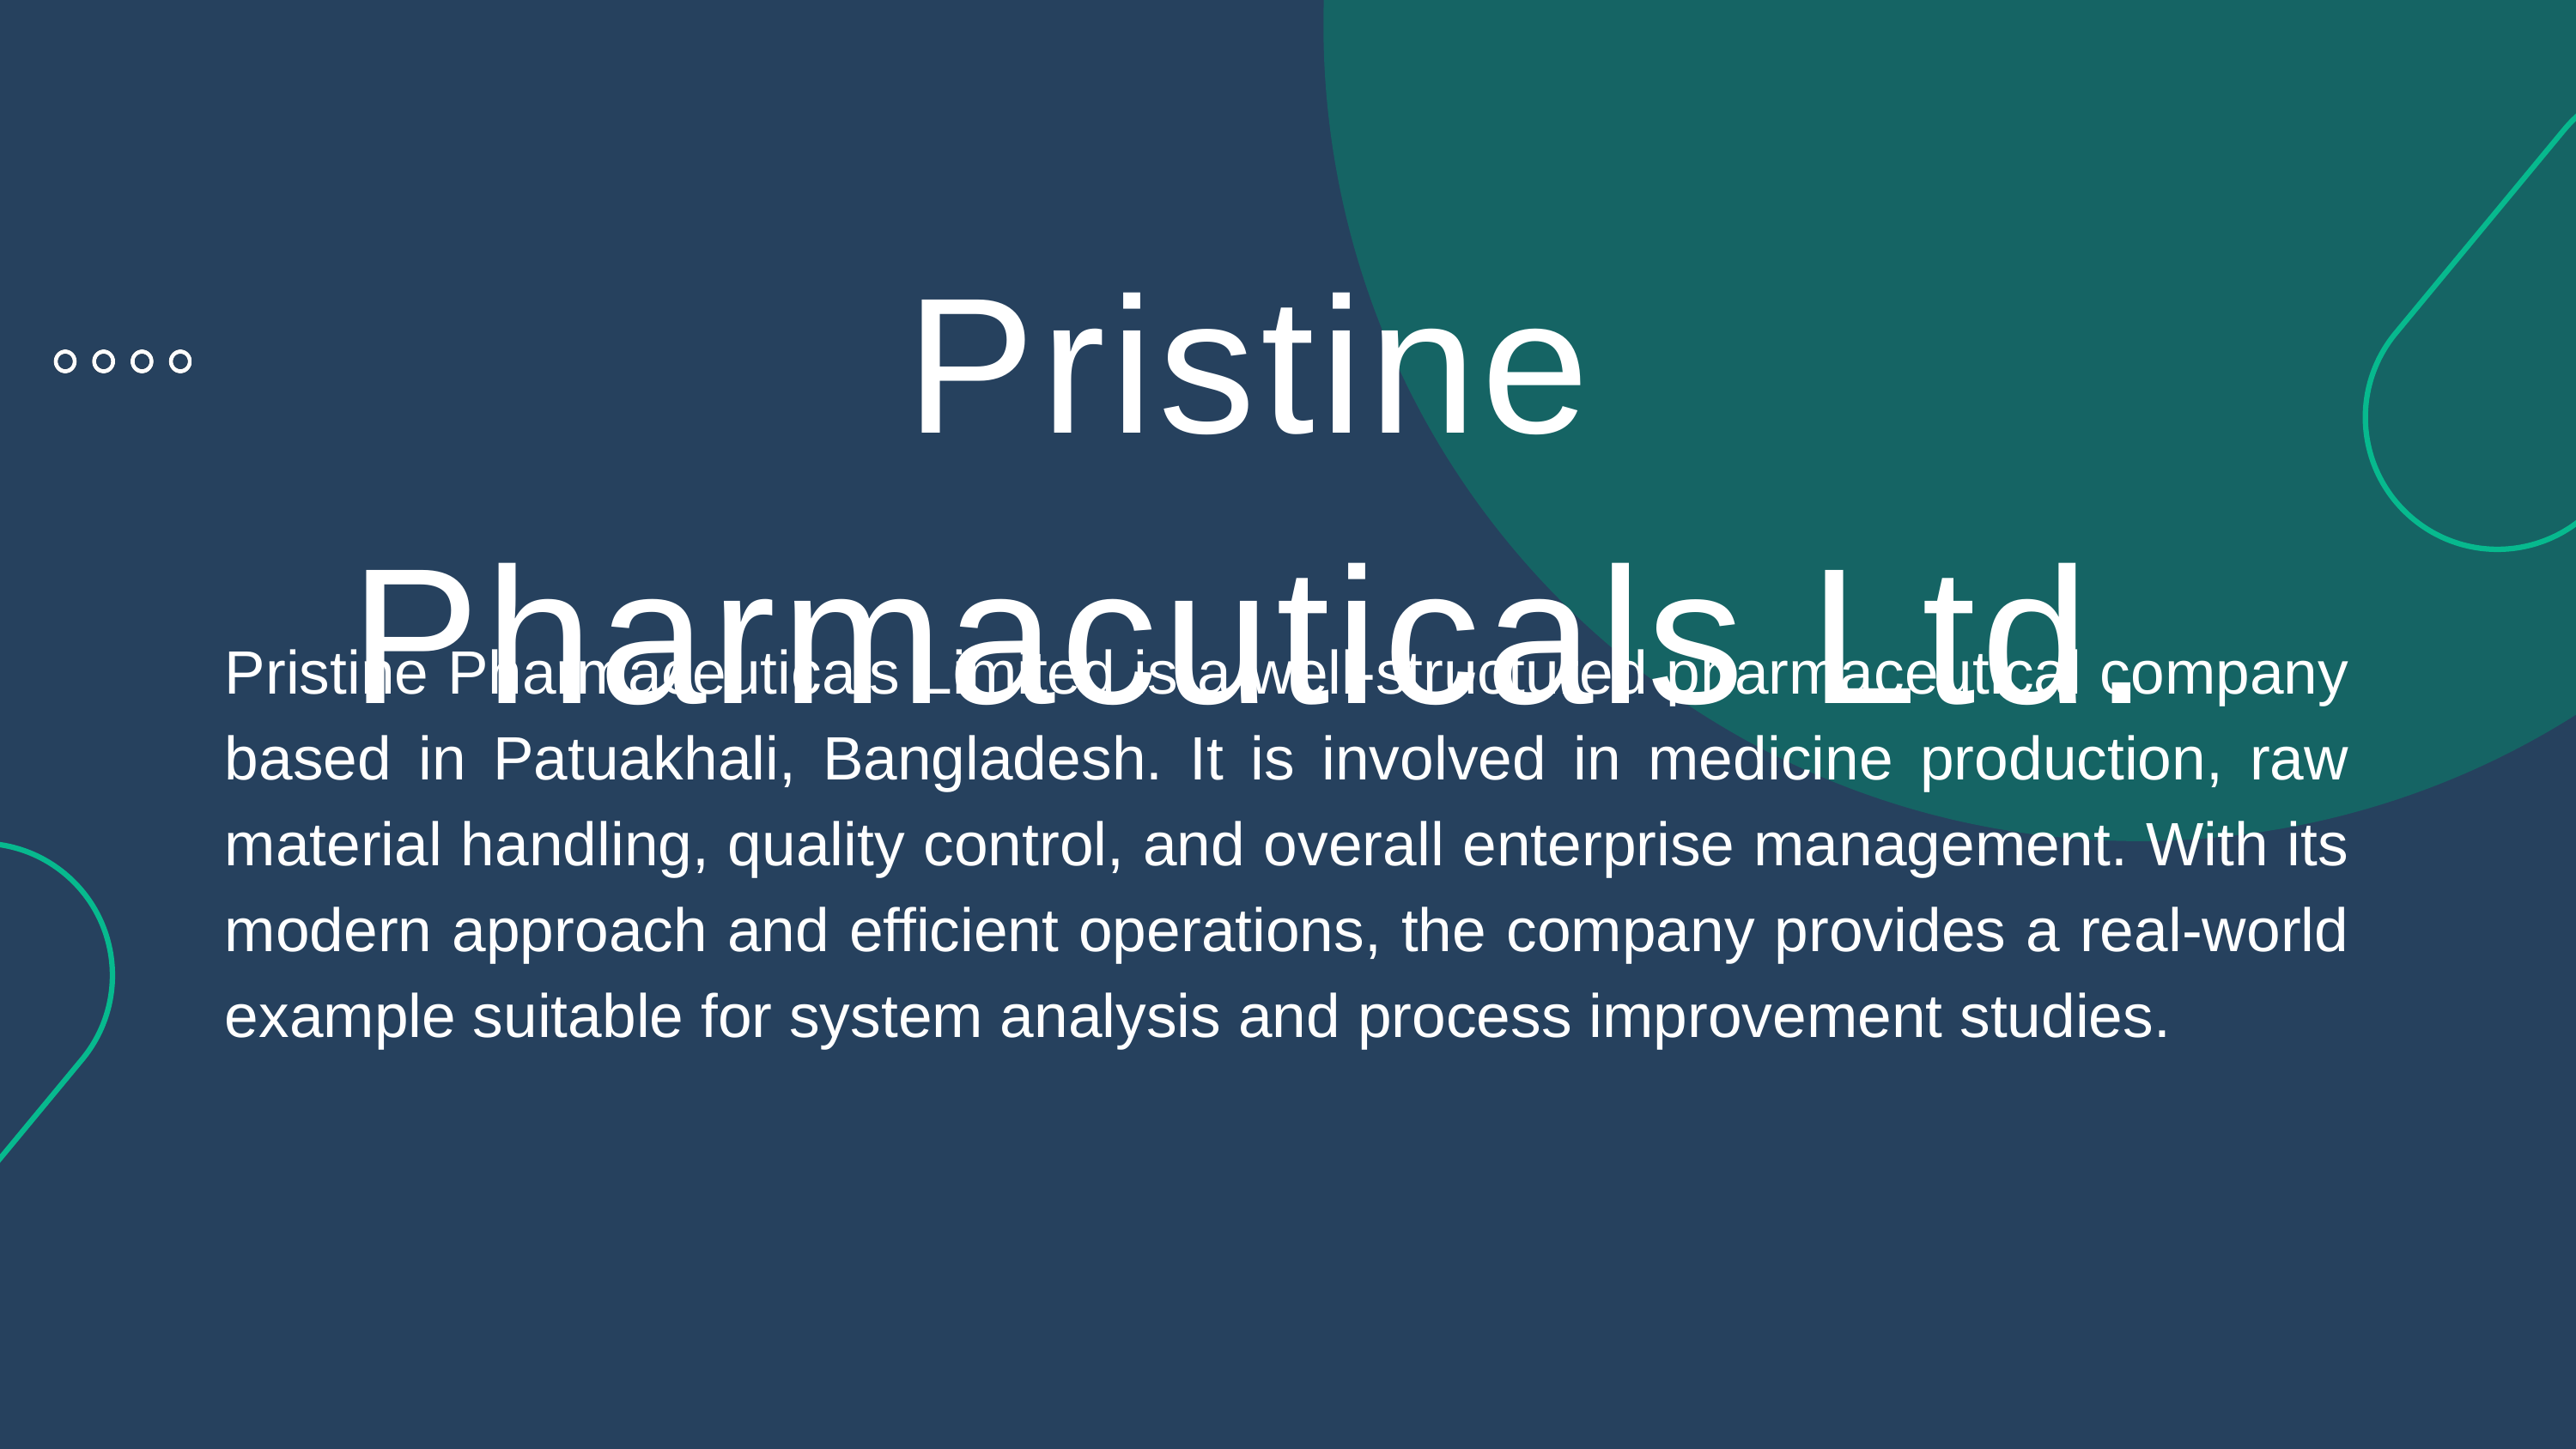

Pristine Pharmacuticals Ltd.

Pristine Pharmaceuticals Limited is a well-structured pharmaceutical company based in Patuakhali, Bangladesh. It is involved in medicine production, raw material handling, quality control, and overall enterprise management. With its modern approach and efficient operations, the company provides a real-world example suitable for system analysis and process improvement studies.